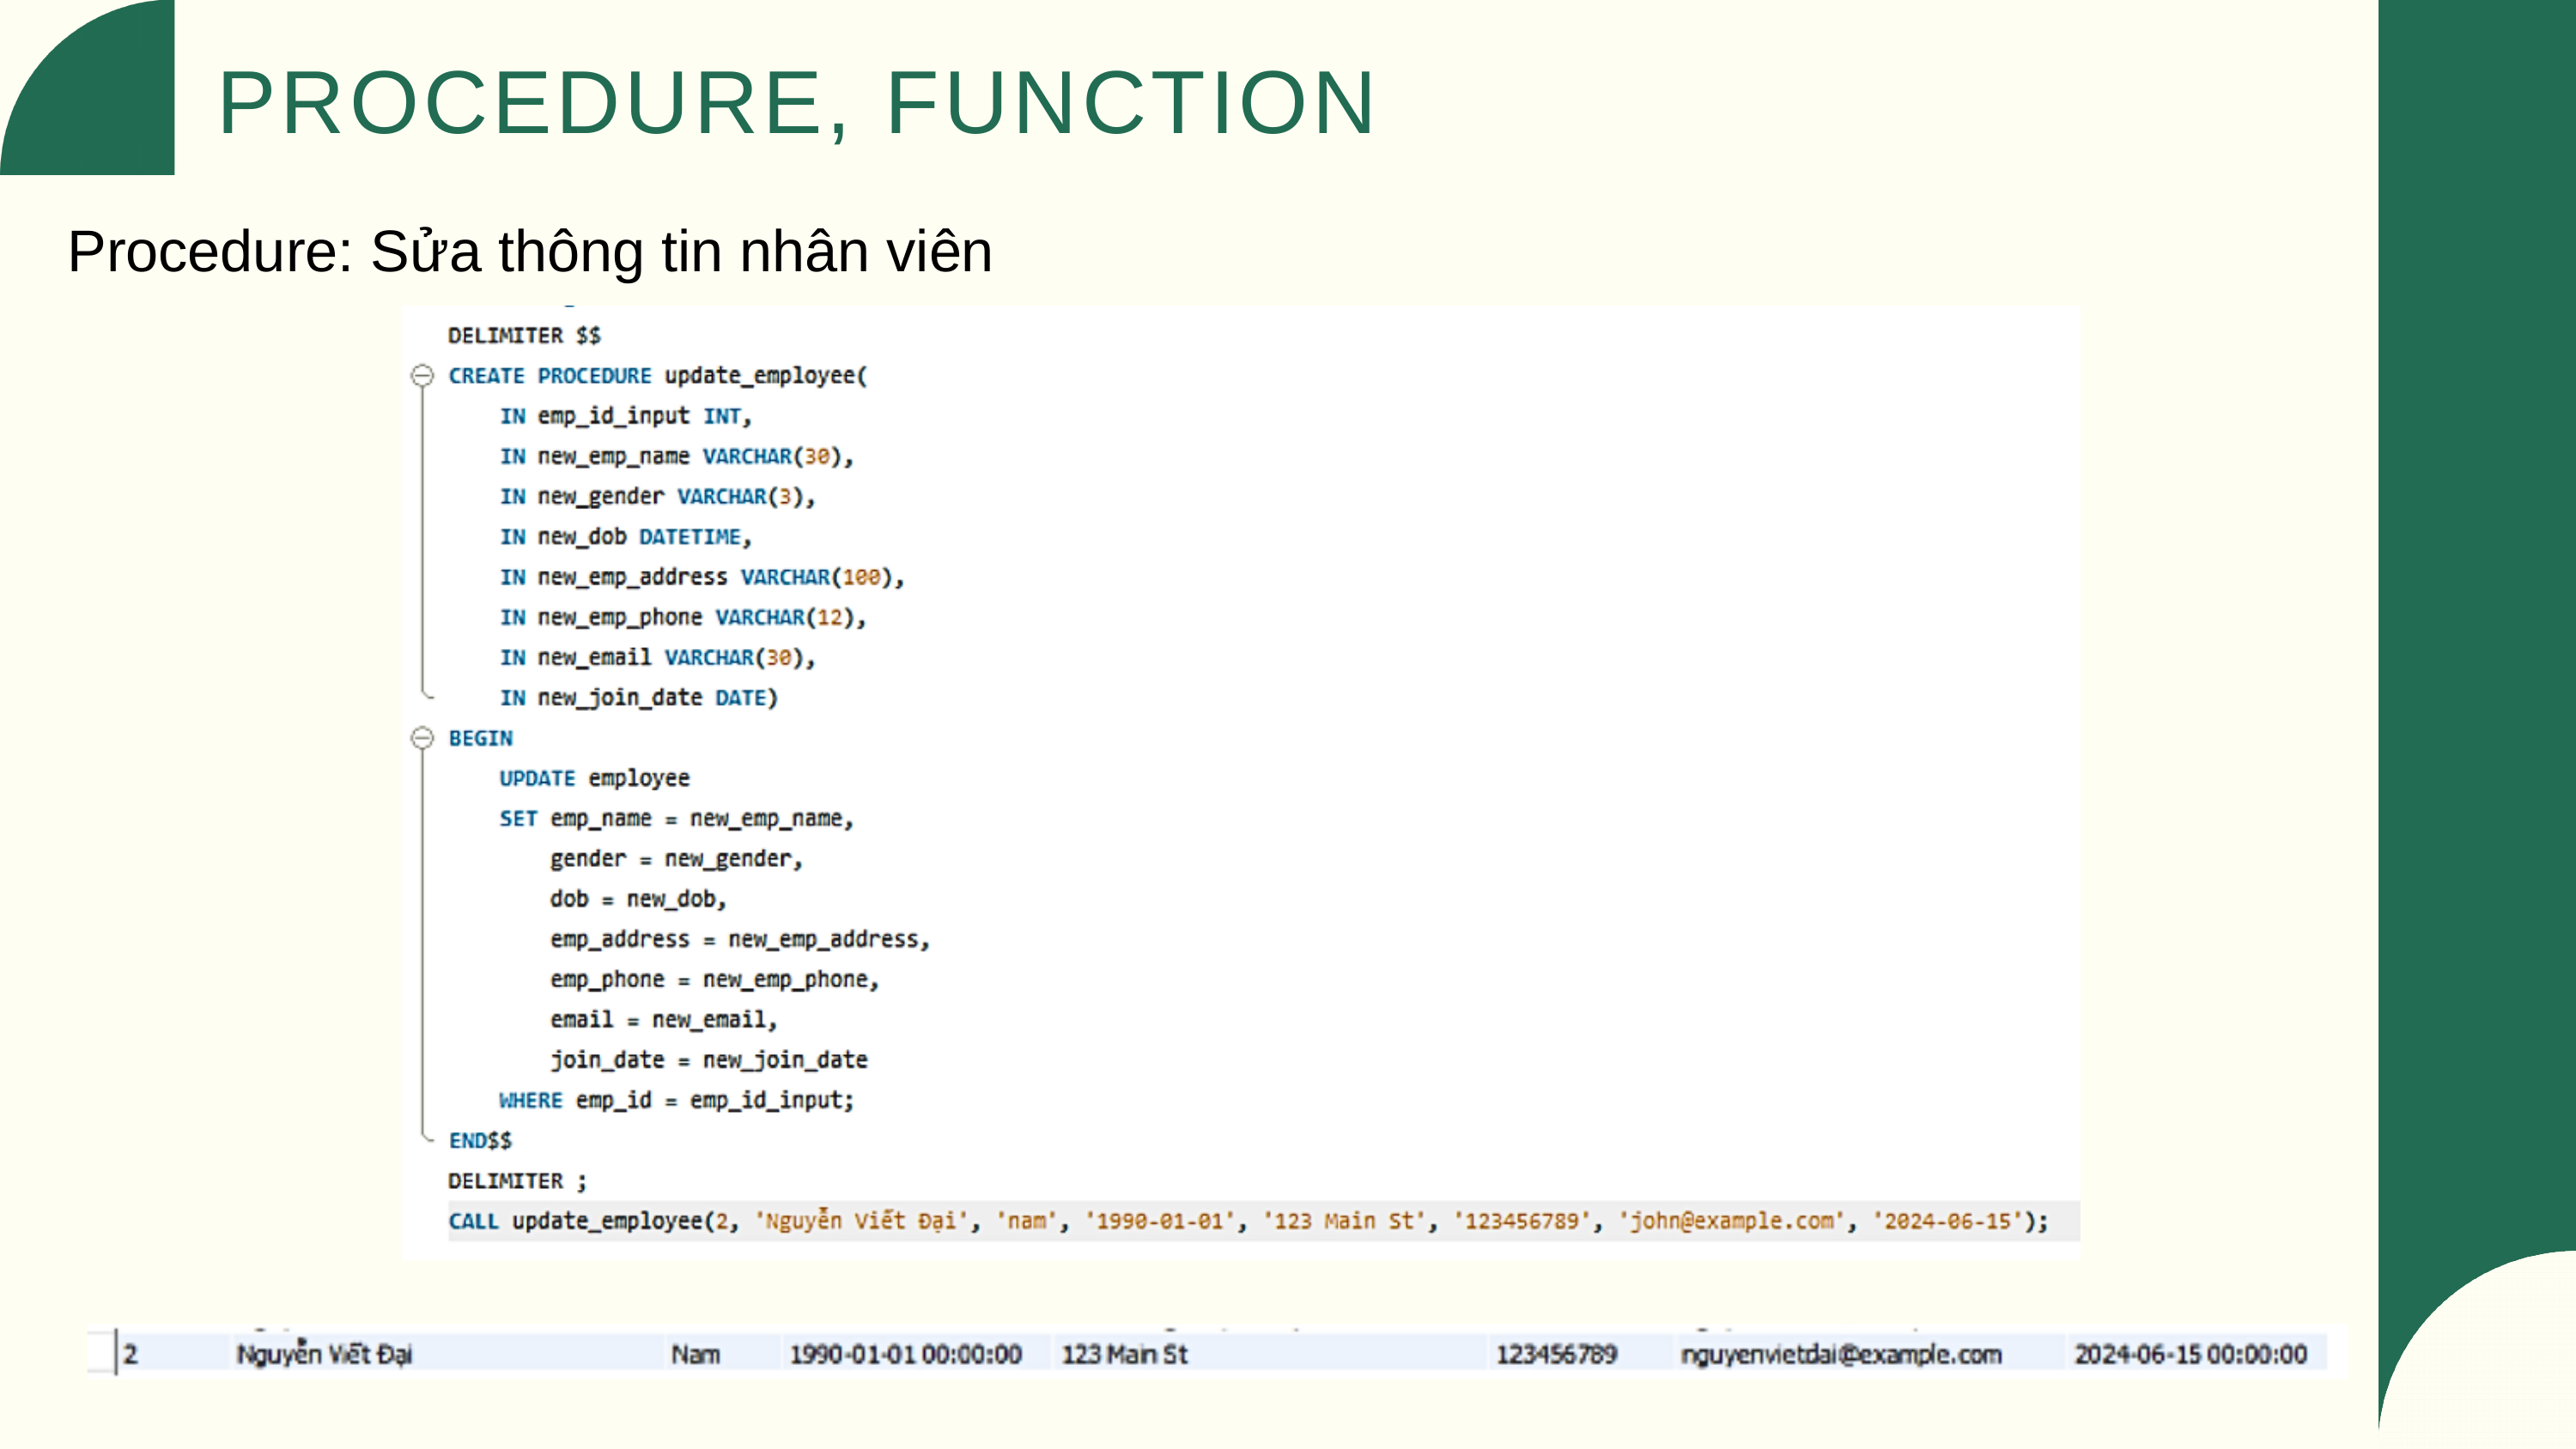

PROCEDURE, FUNCTION

Procedure: Sửa thông tin nhân viên